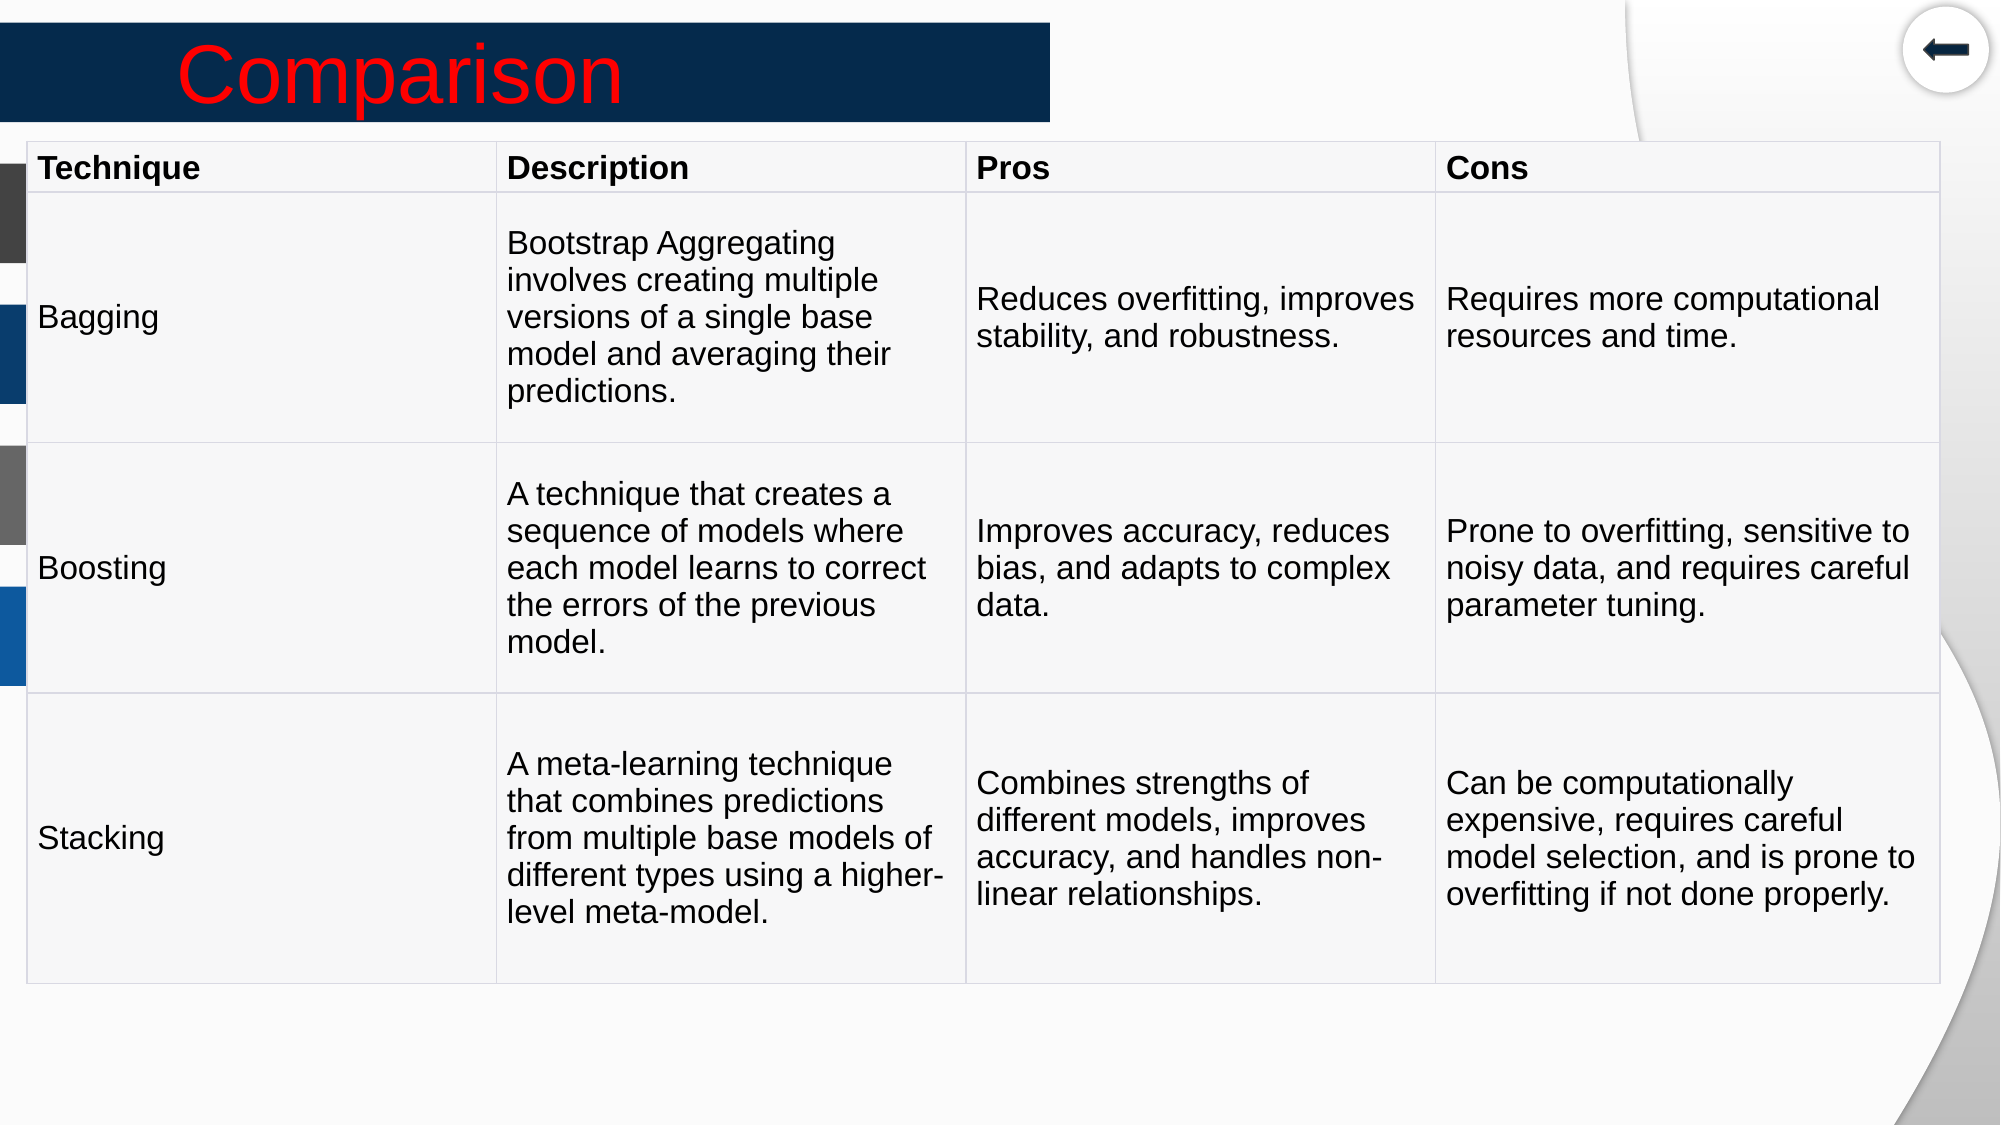

# Comparison
| Technique | Description | Pros | Cons |
| --- | --- | --- | --- |
| Bagging | Bootstrap Aggregating involves creating multiple versions of a single base model and averaging their predictions. | Reduces overfitting, improves stability, and robustness. | Requires more computational resources and time. |
| Boosting | A technique that creates a sequence of models where each model learns to correct the errors of the previous model. | Improves accuracy, reduces bias, and adapts to complex data. | Prone to overfitting, sensitive to noisy data, and requires careful parameter tuning. |
| Stacking | A meta-learning technique that combines predictions from multiple base models of different types using a higher-level meta-model. | Combines strengths of different models, improves accuracy, and handles non-linear relationships. | Can be computationally expensive, requires careful model selection, and is prone to overfitting if not done properly. |